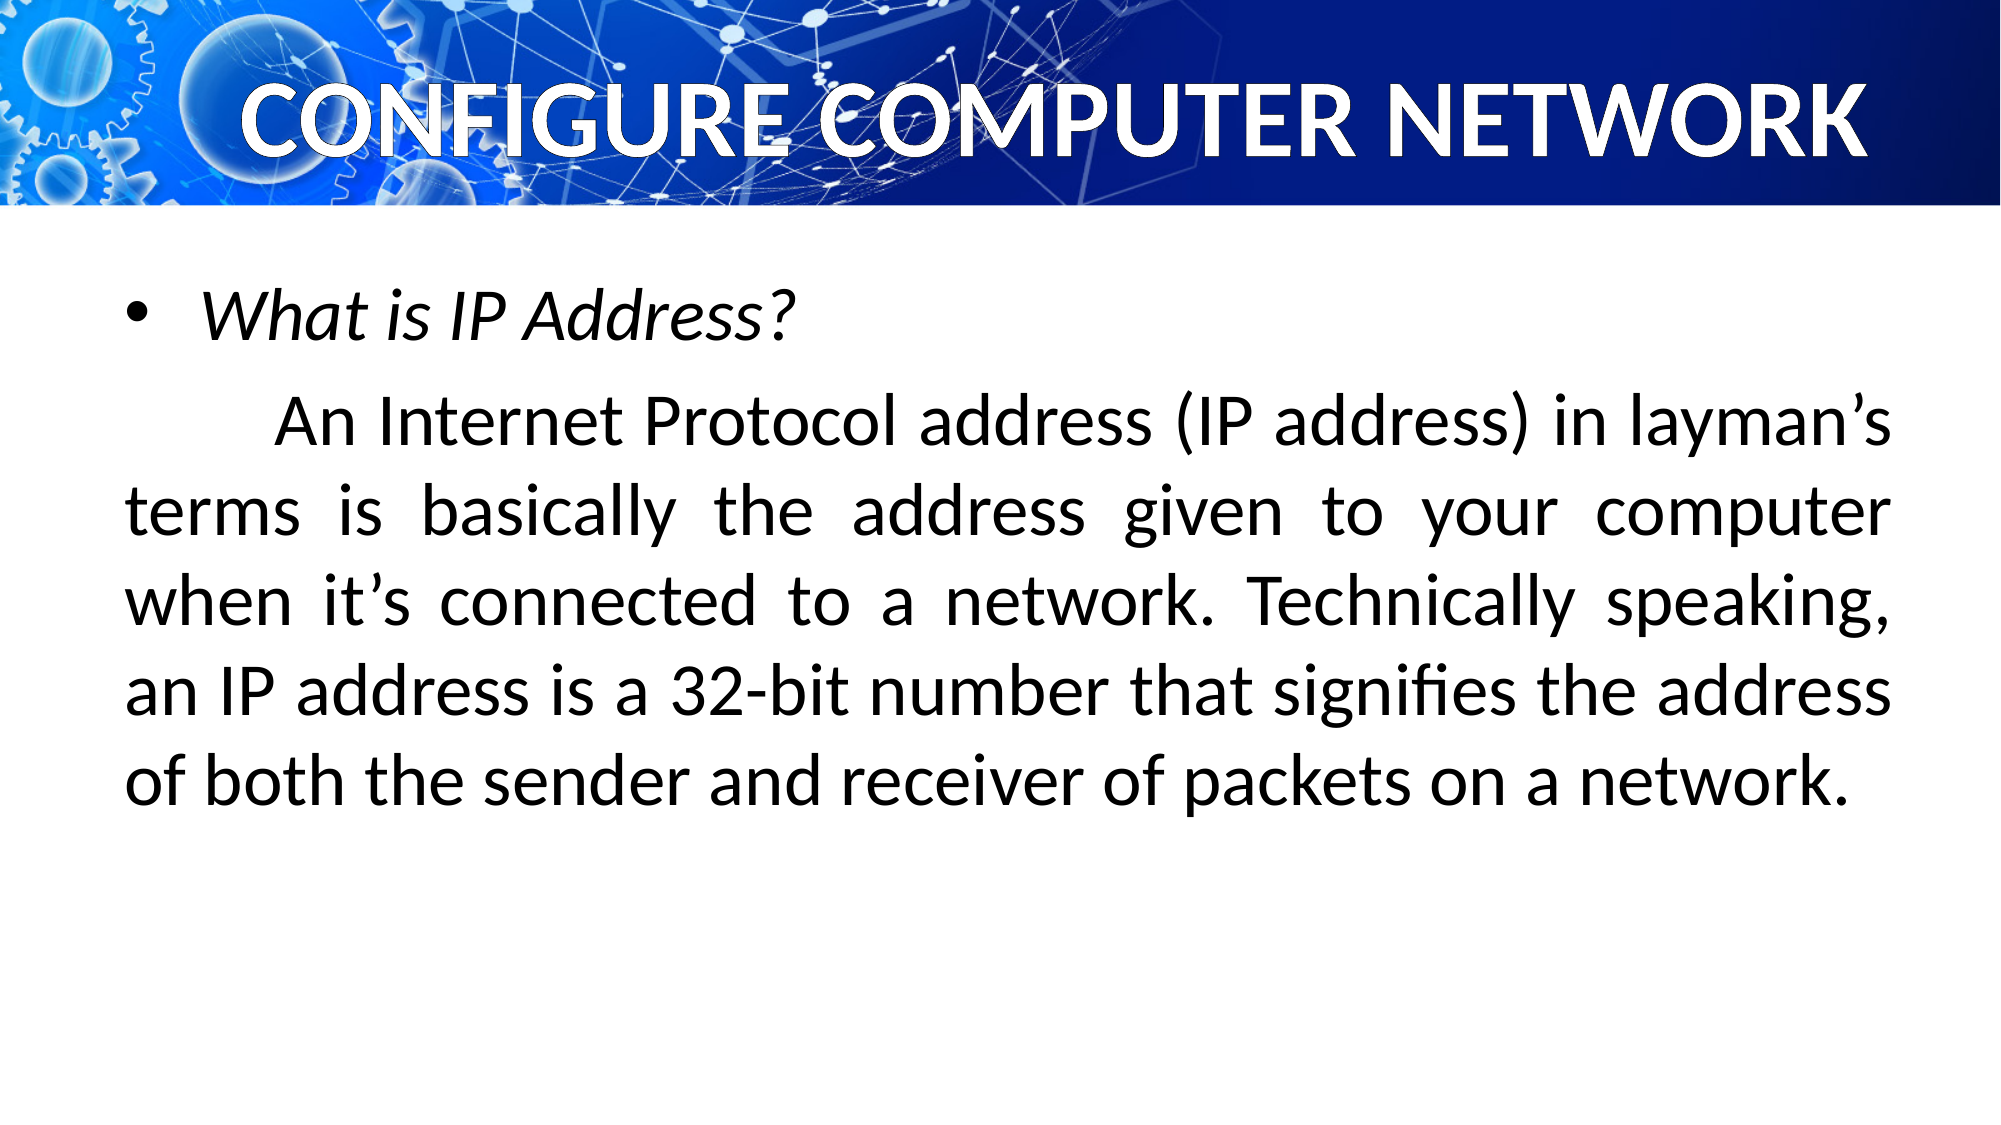

# CONFIGURE COMPUTER NETWORK
What is IP Address?
	An Internet Protocol address (IP address) in layman’s terms is basically the address given to your computer when it’s connected to a network. Technically speaking, an IP address is a 32-bit number that signifies the address of both the sender and receiver of packets on a network.